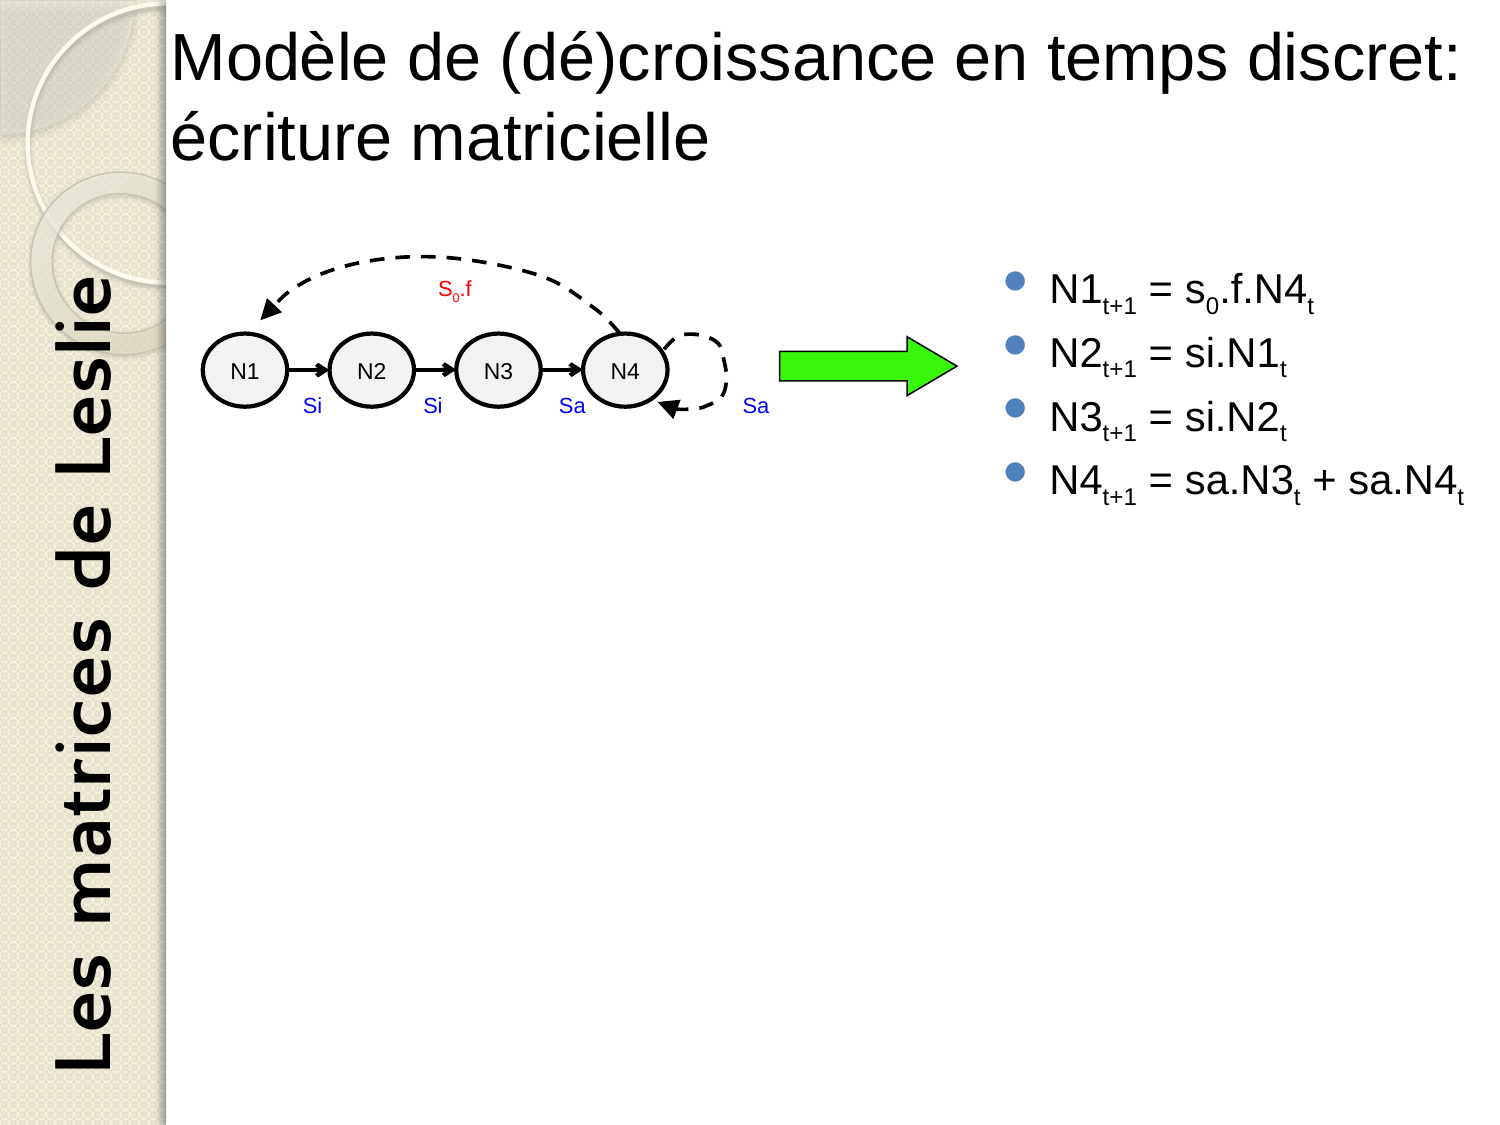

Modèle de (dé)croissance en temps discret: écriture matricielle

S0.f

N1
N2
N3
N4
Si
Si
Sa
Sa
N1t+1 = s0.f.N4t
N2t+1 = si.N1t
N3t+1 = si.N2t
N4t+1 = sa.N3t + sa.N4t

Les matrices de Leslie